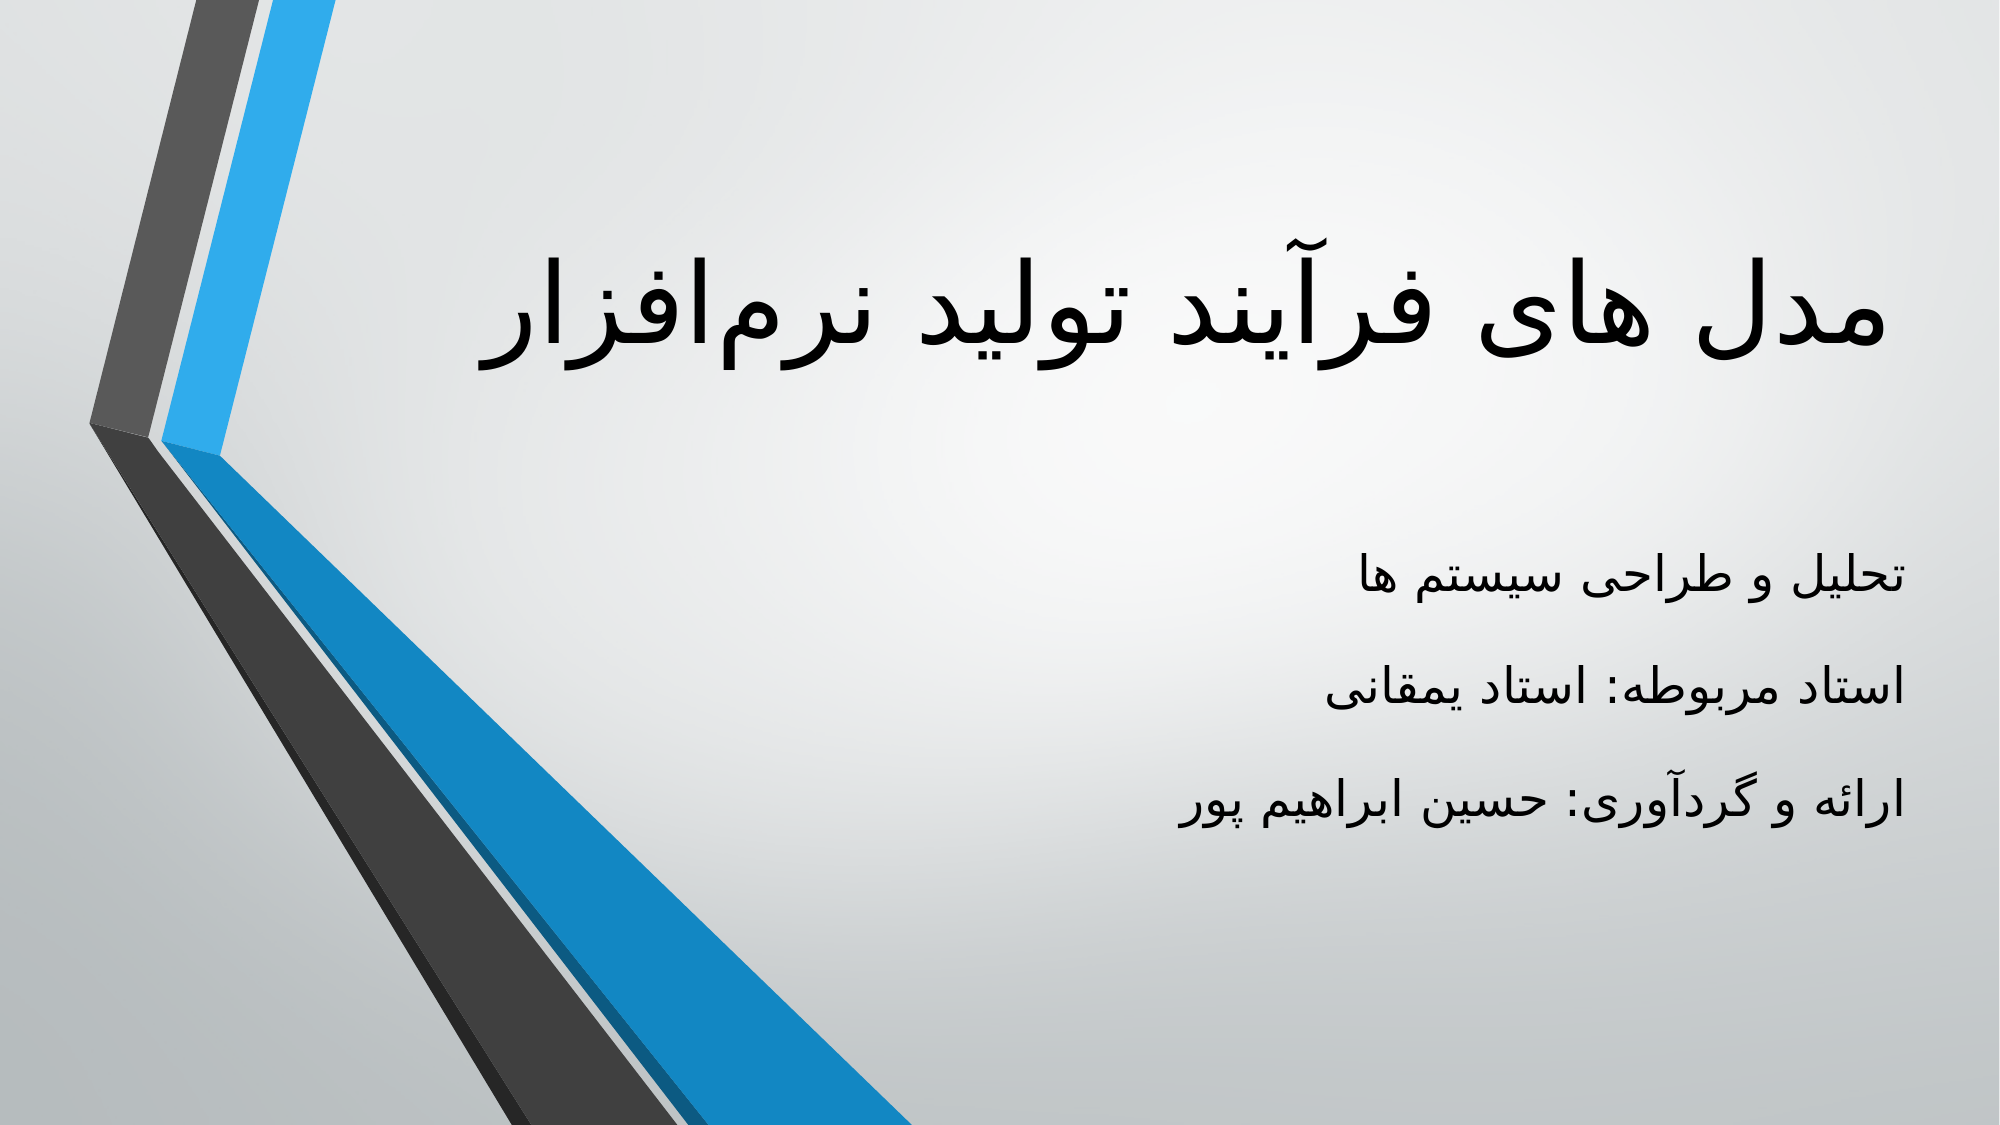

# مدل های فرآیند تولید نرم‌افزار
تحلیل و طراحی سیستم ها
استاد مربوطه: استاد یمقانی
ارائه و گردآوری: حسین ابراهیم پور